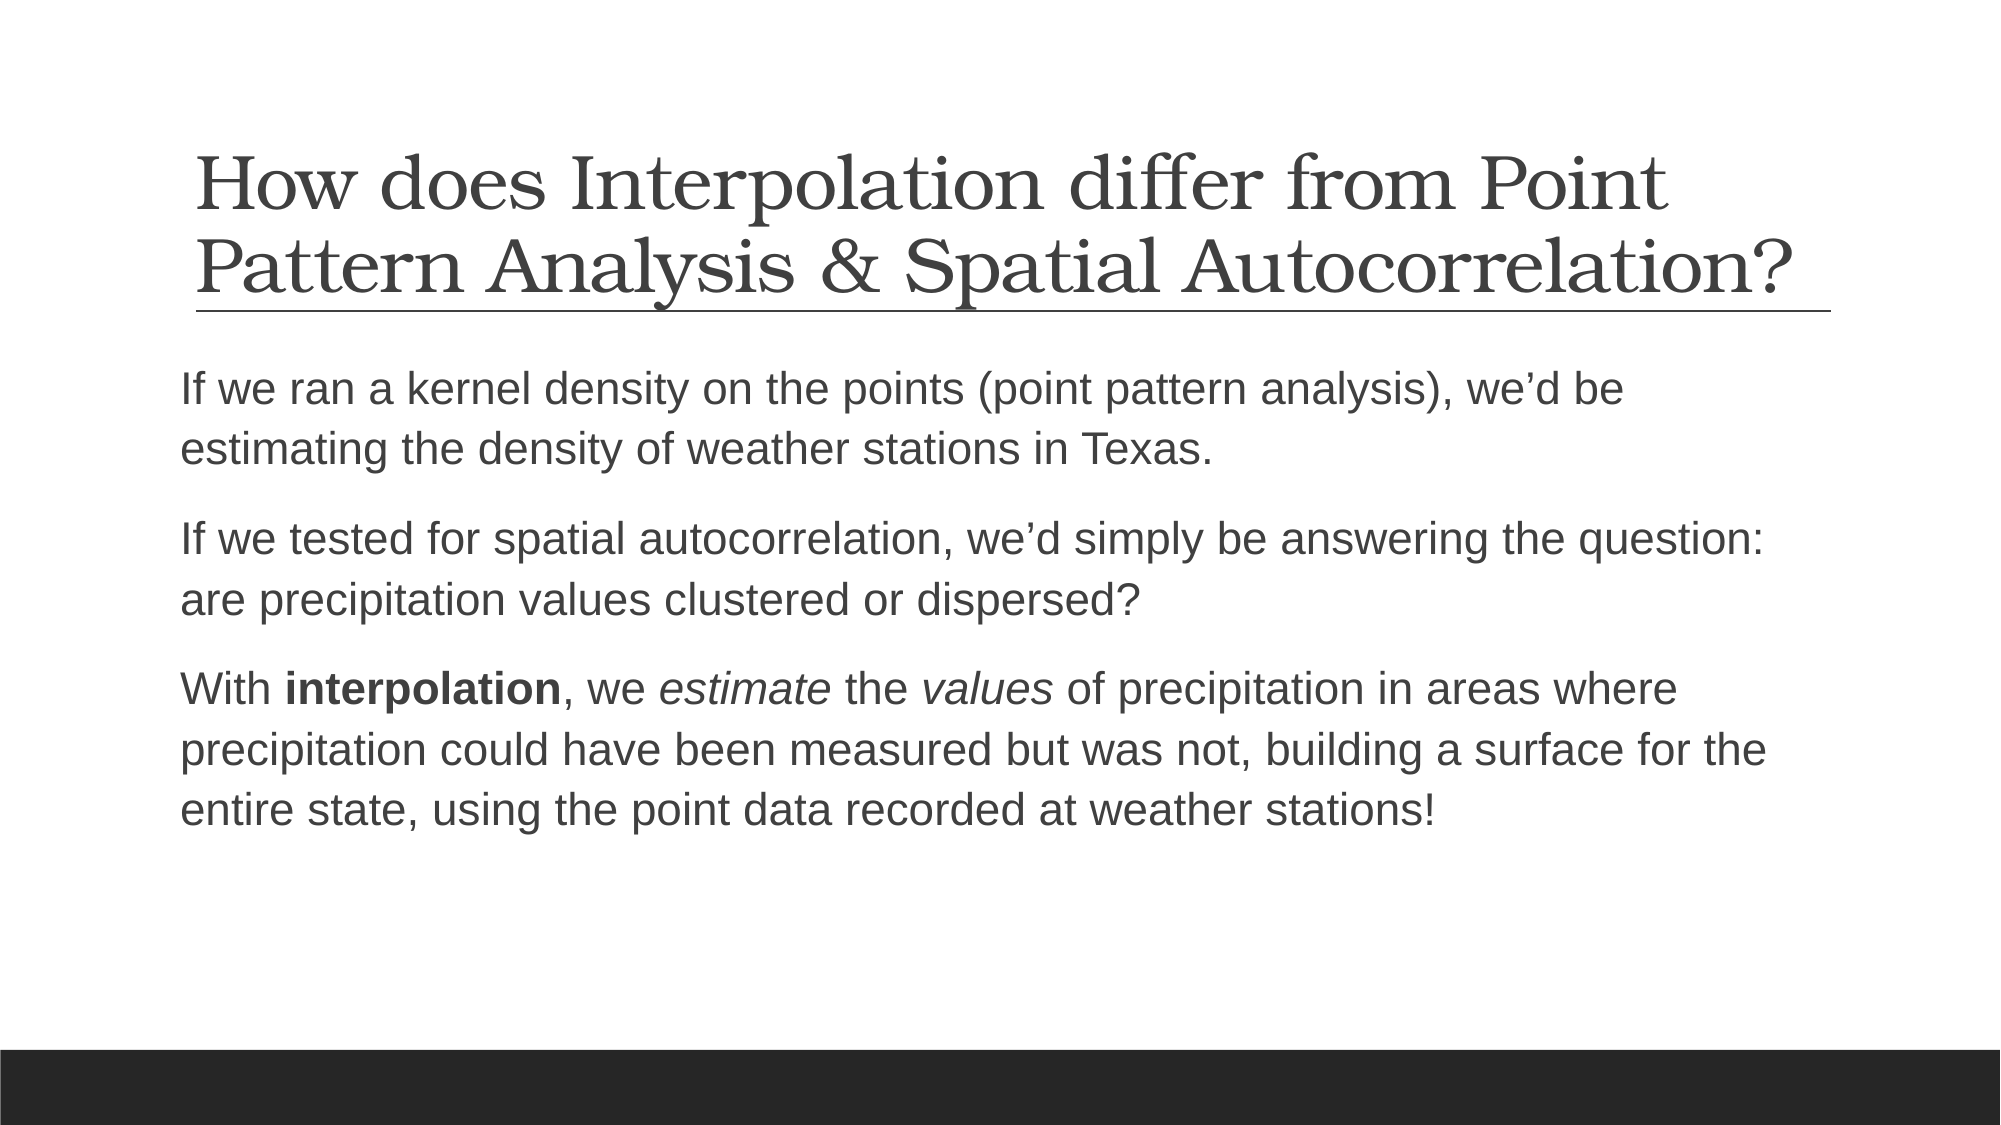

# How does Interpolation differ from Point Pattern Analysis & Spatial Autocorrelation?
If we ran a kernel density on the points (point pattern analysis), we’d be estimating the density of weather stations in Texas.
If we tested for spatial autocorrelation, we’d simply be answering the question: are precipitation values clustered or dispersed?
With interpolation, we estimate the values of precipitation in areas where precipitation could have been measured but was not, building a surface for the entire state, using the point data recorded at weather stations!